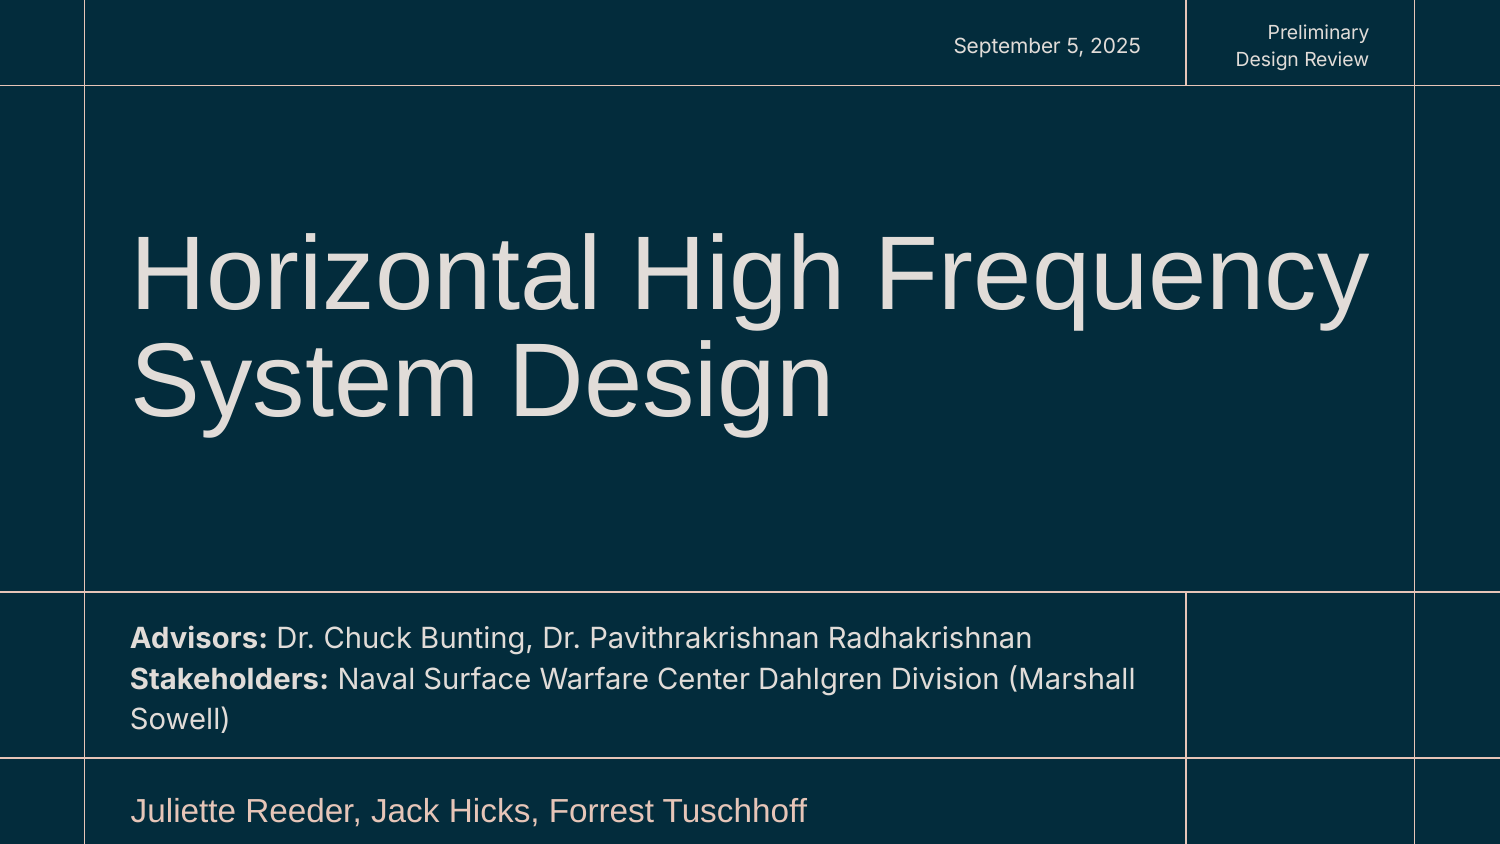

September 5, 2025
Preliminary Design Review
# Horizontal High Frequency System Design
Advisors: Dr. Chuck Bunting, Dr. Pavithrakrishnan Radhakrishnan
Stakeholders: Naval Surface Warfare Center Dahlgren Division (Marshall Sowell)
Juliette Reeder, Jack Hicks, Forrest Tuschhoff